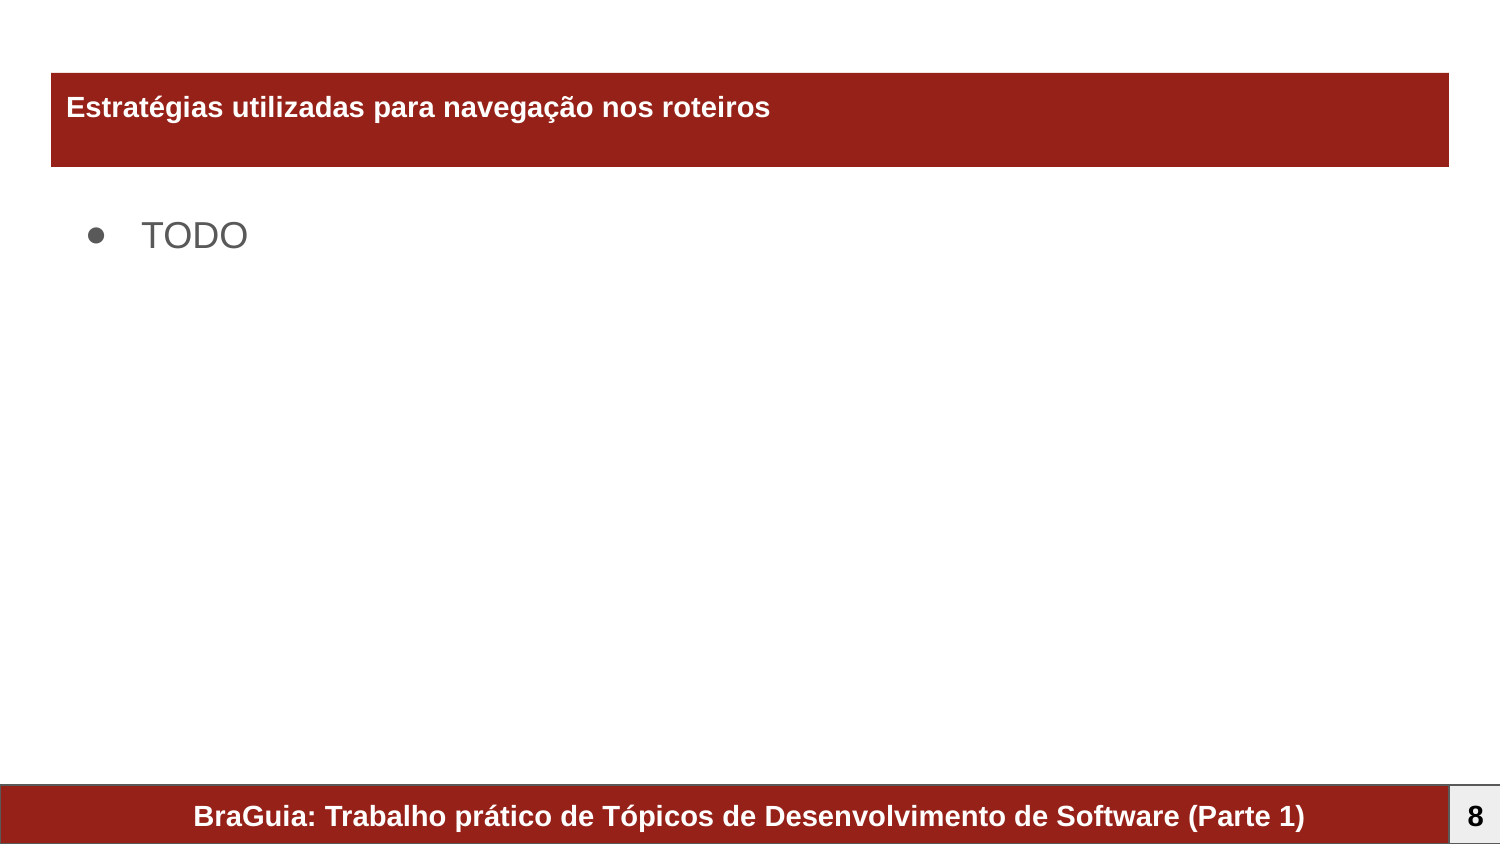

# Estratégias utilizadas para navegação nos roteiros
TODO
BraGuia: Trabalho prático de Tópicos de Desenvolvimento de Software (Parte 1)
8